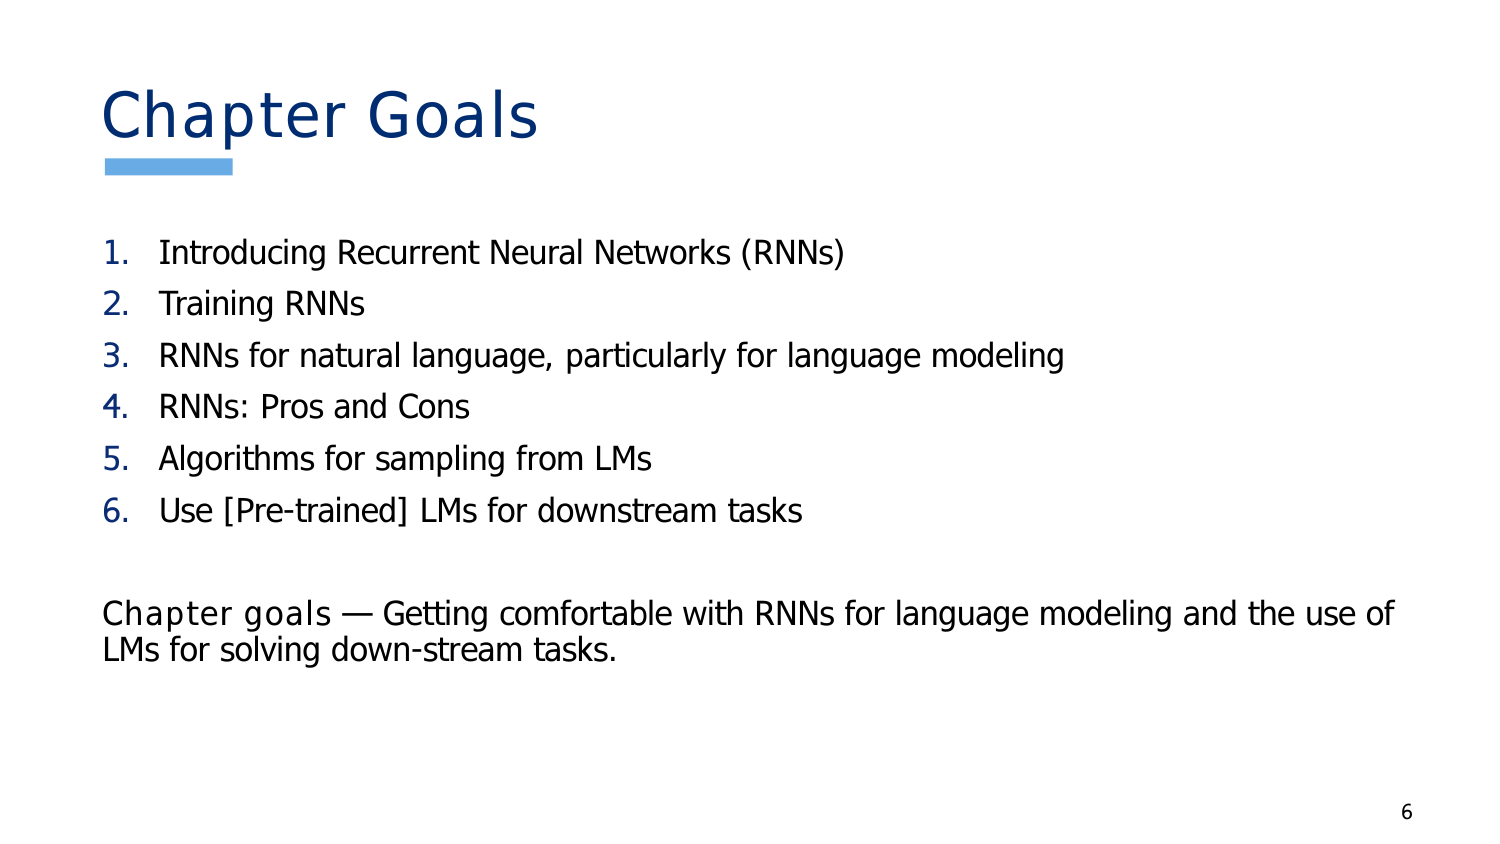

# Chapter Goals
Introducing Recurrent Neural Networks (RNNs)
Training RNNs
RNNs for natural language, particularly for language modeling
RNNs: Pros and Cons
Algorithms for sampling from LMs
Use [Pre-trained] LMs for downstream tasks

Chapter goals — Getting comfortable with RNNs for language modeling and the use of LMs for solving down-stream tasks.